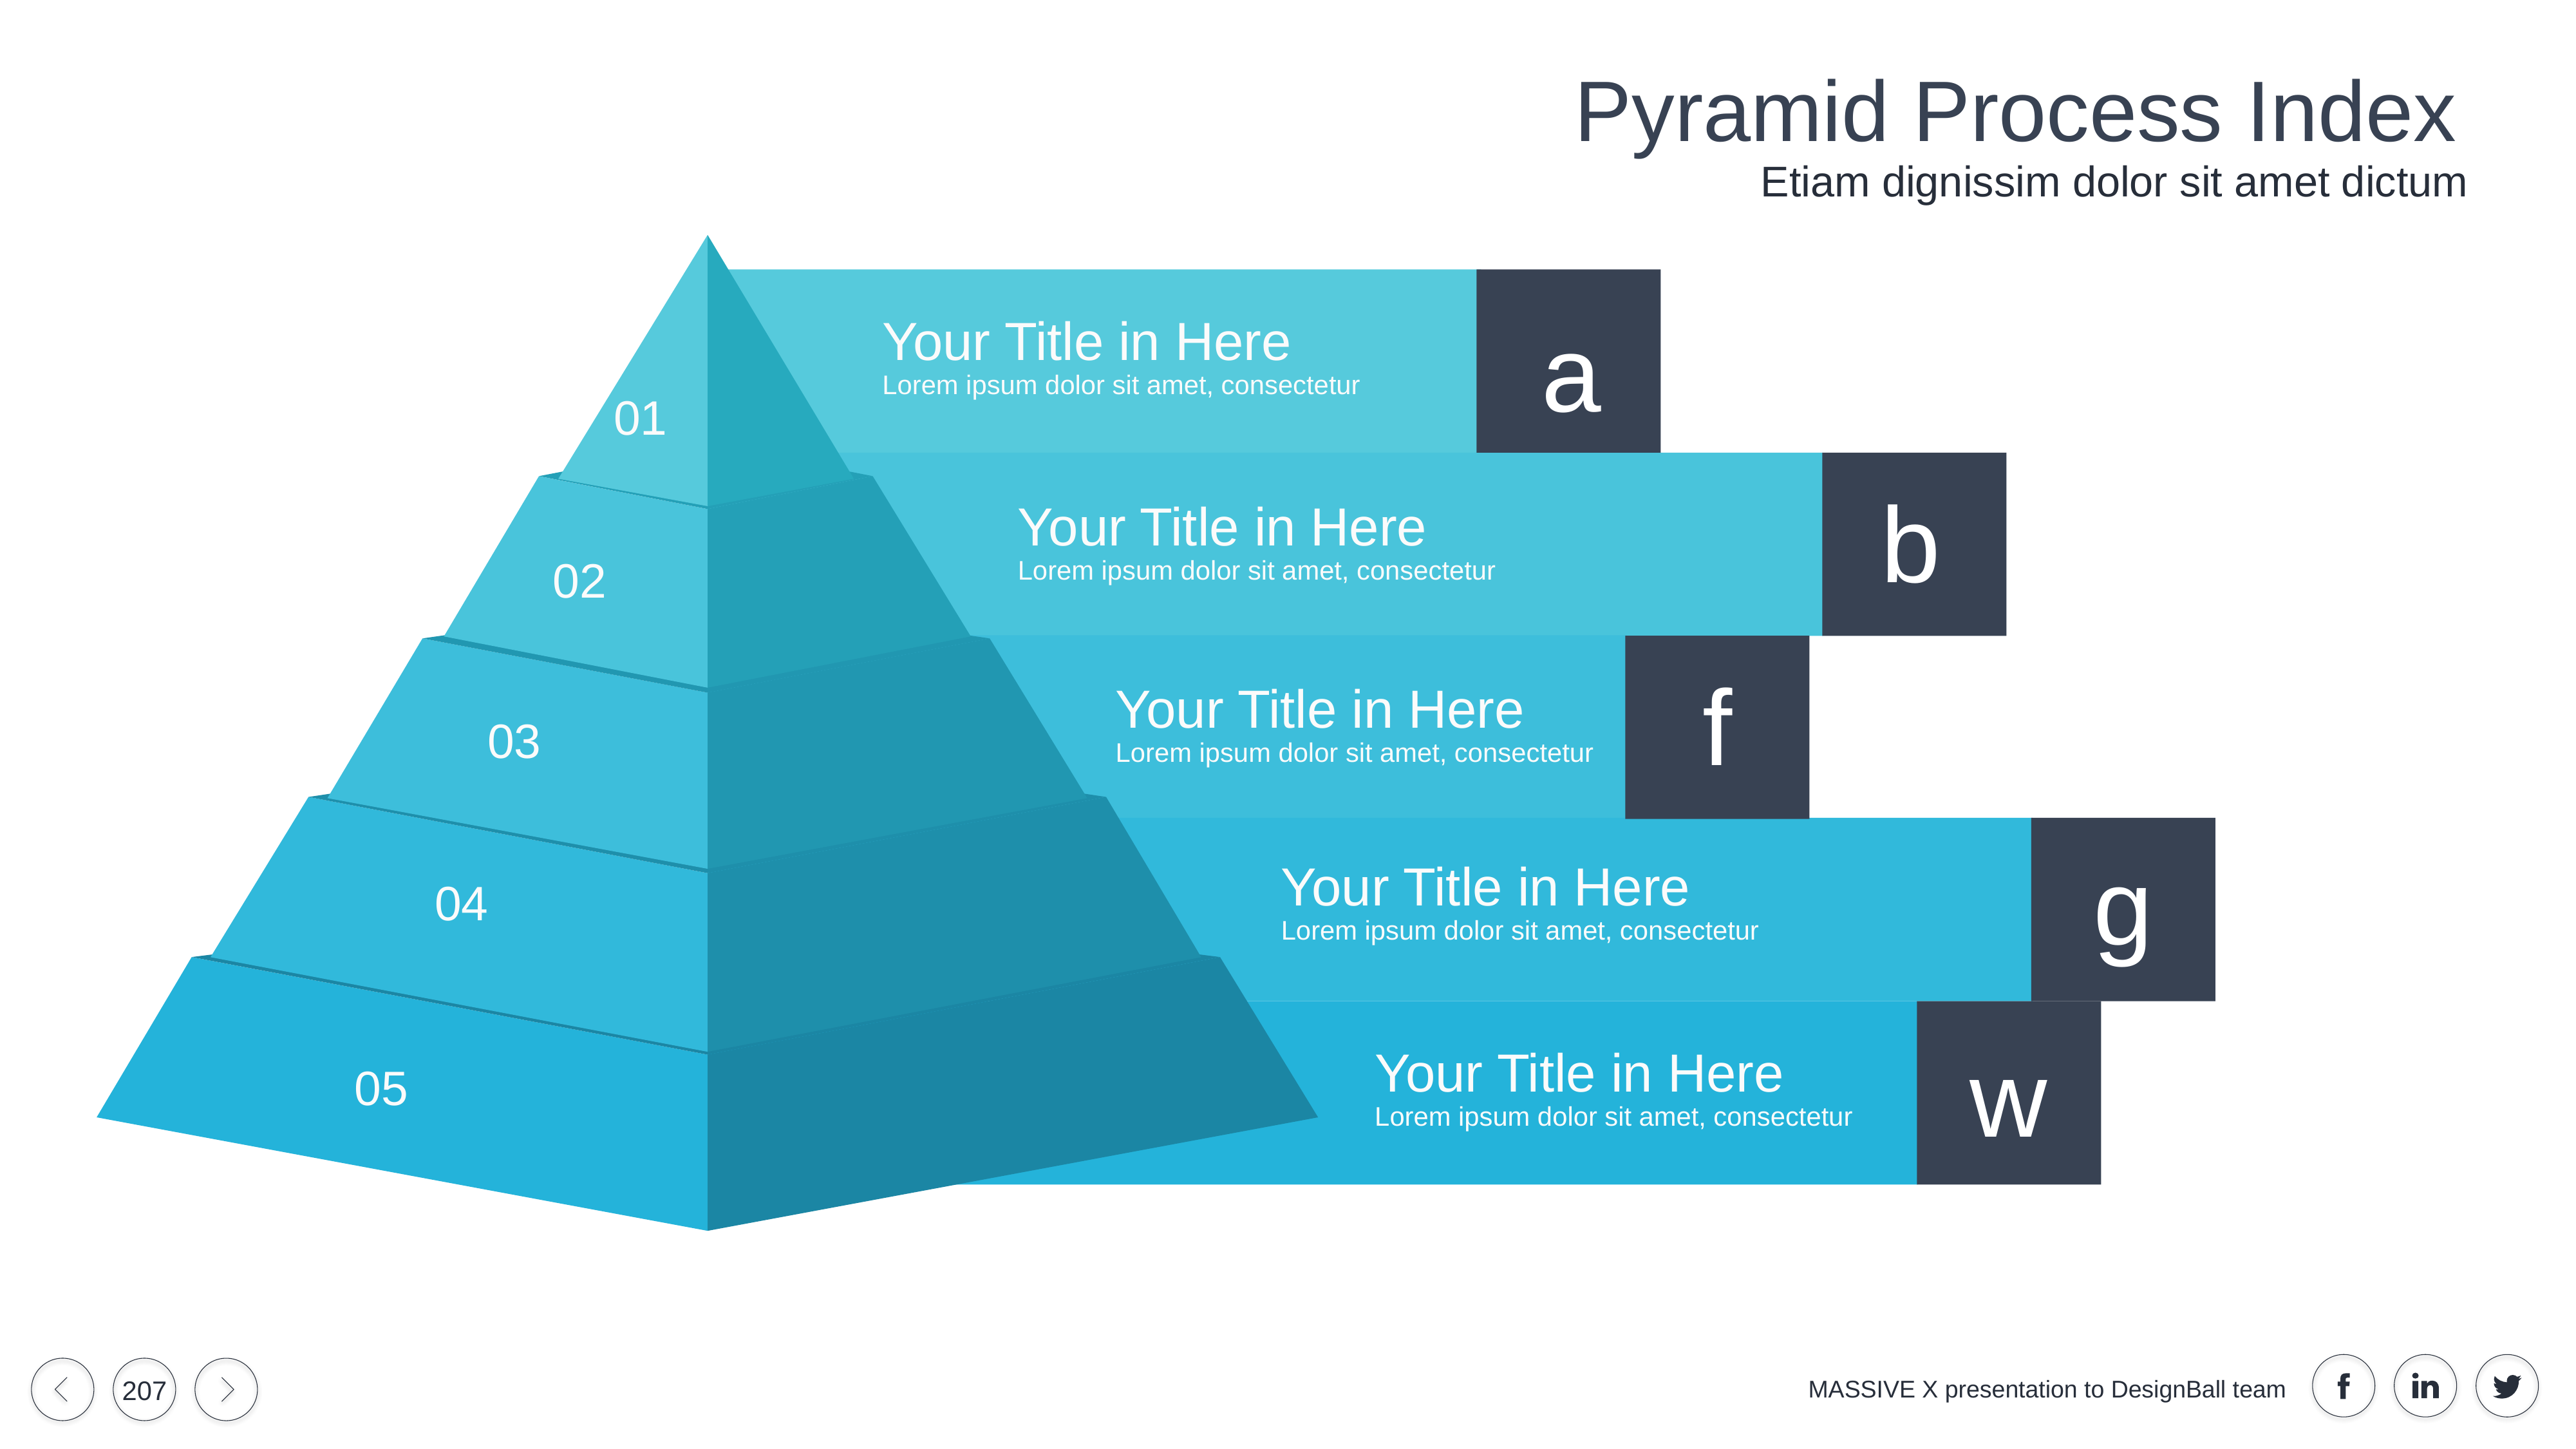

Pyramid Process Index
Etiam dignissim dolor sit amet dictum

01

Your Title in Here
Lorem ipsum dolor sit amet, consectetur

a

02

Your Title in Here
Lorem ipsum dolor sit amet, consectetur

b

03

Your Title in Here
Lorem ipsum dolor sit amet, consectetur

f

04

Your Title in Here
Lorem ipsum dolor sit amet, consectetur

g

05

w

Your Title in Here
Lorem ipsum dolor sit amet, consectetur